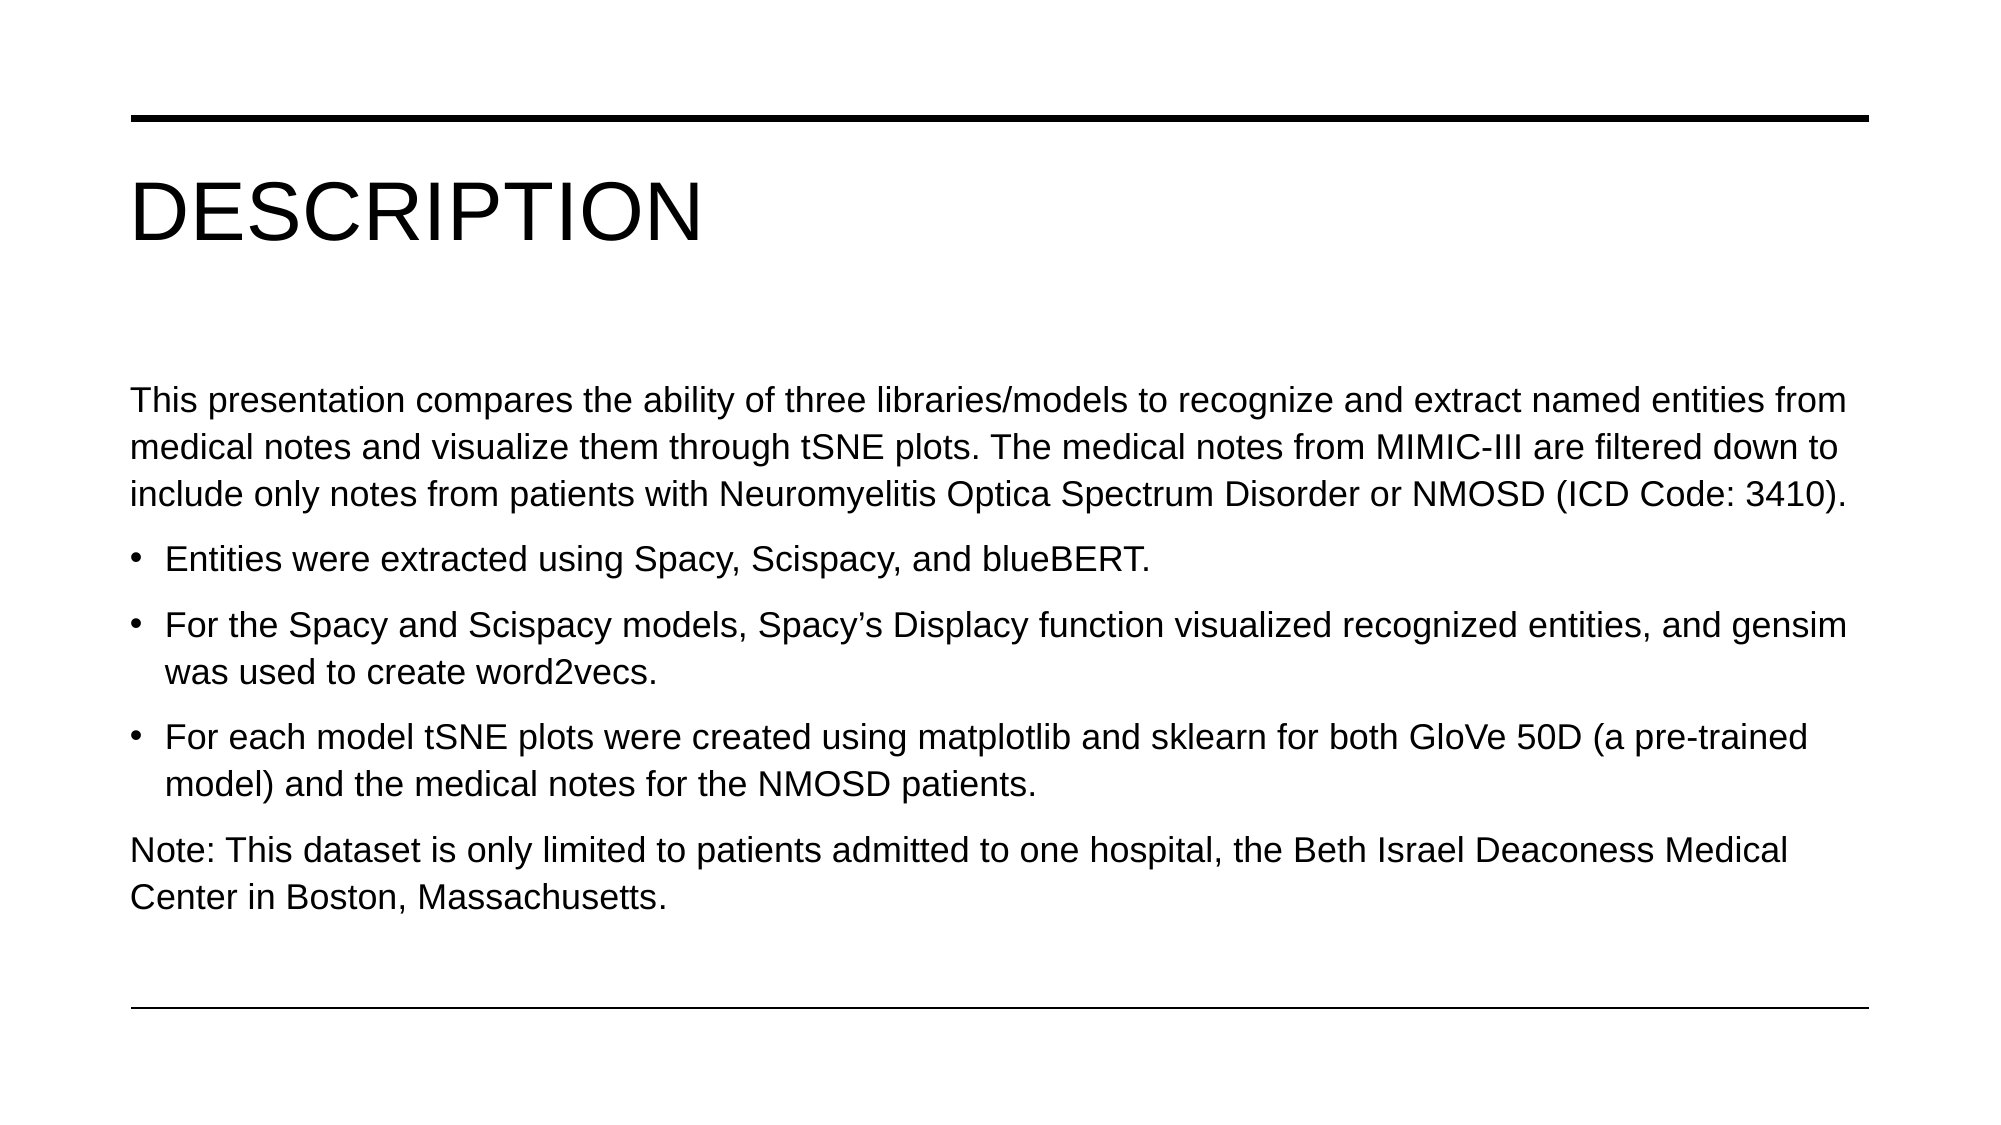

# Description
This presentation compares the ability of three libraries/models to recognize and extract named entities from medical notes and visualize them through tSNE plots. The medical notes from MIMIC-III are filtered down to include only notes from patients with Neuromyelitis Optica Spectrum Disorder or NMOSD (ICD Code: 3410).
Entities were extracted using Spacy, Scispacy, and blueBERT.
For the Spacy and Scispacy models, Spacy’s Displacy function visualized recognized entities, and gensim was used to create word2vecs.
For each model tSNE plots were created using matplotlib and sklearn for both GloVe 50D (a pre-trained model) and the medical notes for the NMOSD patients.
Note: This dataset is only limited to patients admitted to one hospital, the Beth Israel Deaconess Medical Center in Boston, Massachusetts.